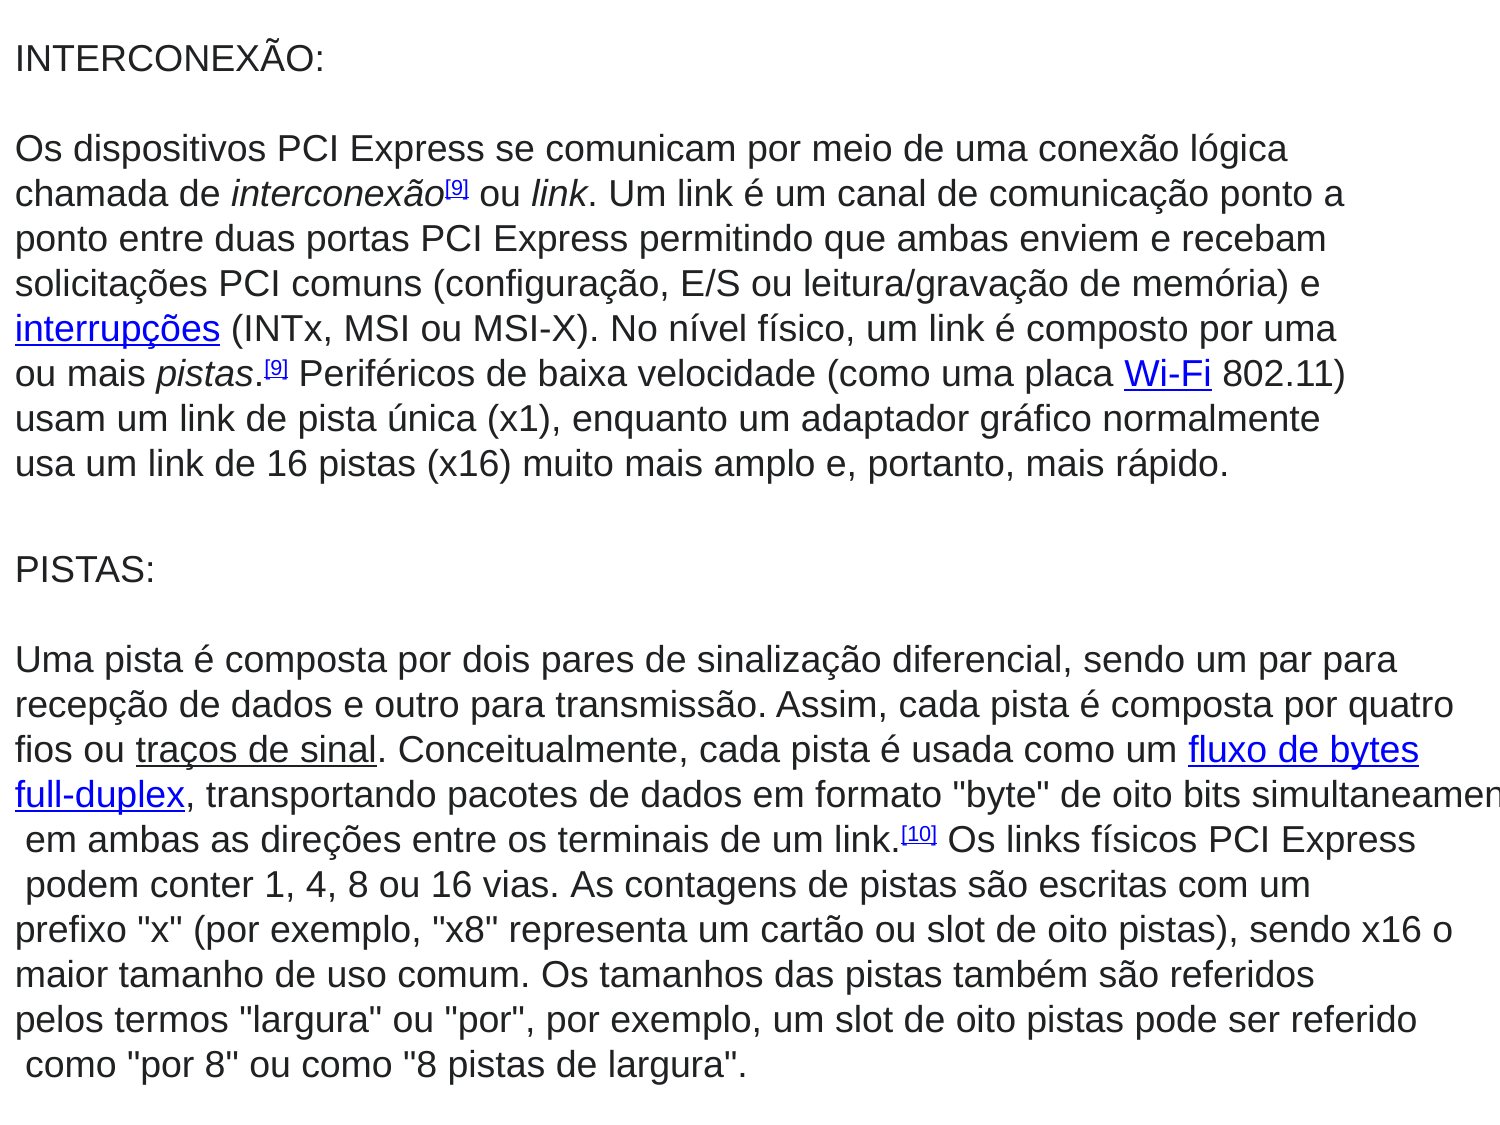

INTERCONEXÃO:

Os dispositivos PCI Express se comunicam por meio de uma conexão lógica chamada de interconexão[9] ou link. Um link é um canal de comunicação ponto a ponto entre duas portas PCI Express permitindo que ambas enviem e recebam solicitações PCI comuns (configuração, E/S ou leitura/gravação de memória) e interrupções (INTx, MSI ou MSI-X). No nível físico, um link é composto por uma ou mais pistas.[9] Periféricos de baixa velocidade (como uma placa Wi-Fi 802.11) usam um link de pista única (x1), enquanto um adaptador gráfico normalmente usa um link de 16 pistas (x16) muito mais amplo e, portanto, mais rápido.
PISTAS:

Uma pista é composta por dois pares de sinalização diferencial, sendo um par para
recepção de dados e outro para transmissão. Assim, cada pista é composta por quatro
fios ou traços de sinal. Conceitualmente, cada pista é usada como um fluxo de bytes full-duplex, transportando pacotes de dados em formato "byte" de oito bits simultaneamente
 em ambas as direções entre os terminais de um link.[10] Os links físicos PCI Express
 podem conter 1, 4, 8 ou 16 vias. As contagens de pistas são escritas com um
prefixo "x" (por exemplo, "x8" representa um cartão ou slot de oito pistas), sendo x16 o
maior tamanho de uso comum. Os tamanhos das pistas também são referidos
pelos termos "largura" ou "por", por exemplo, um slot de oito pistas pode ser referido
 como "por 8" ou como "8 pistas de largura".